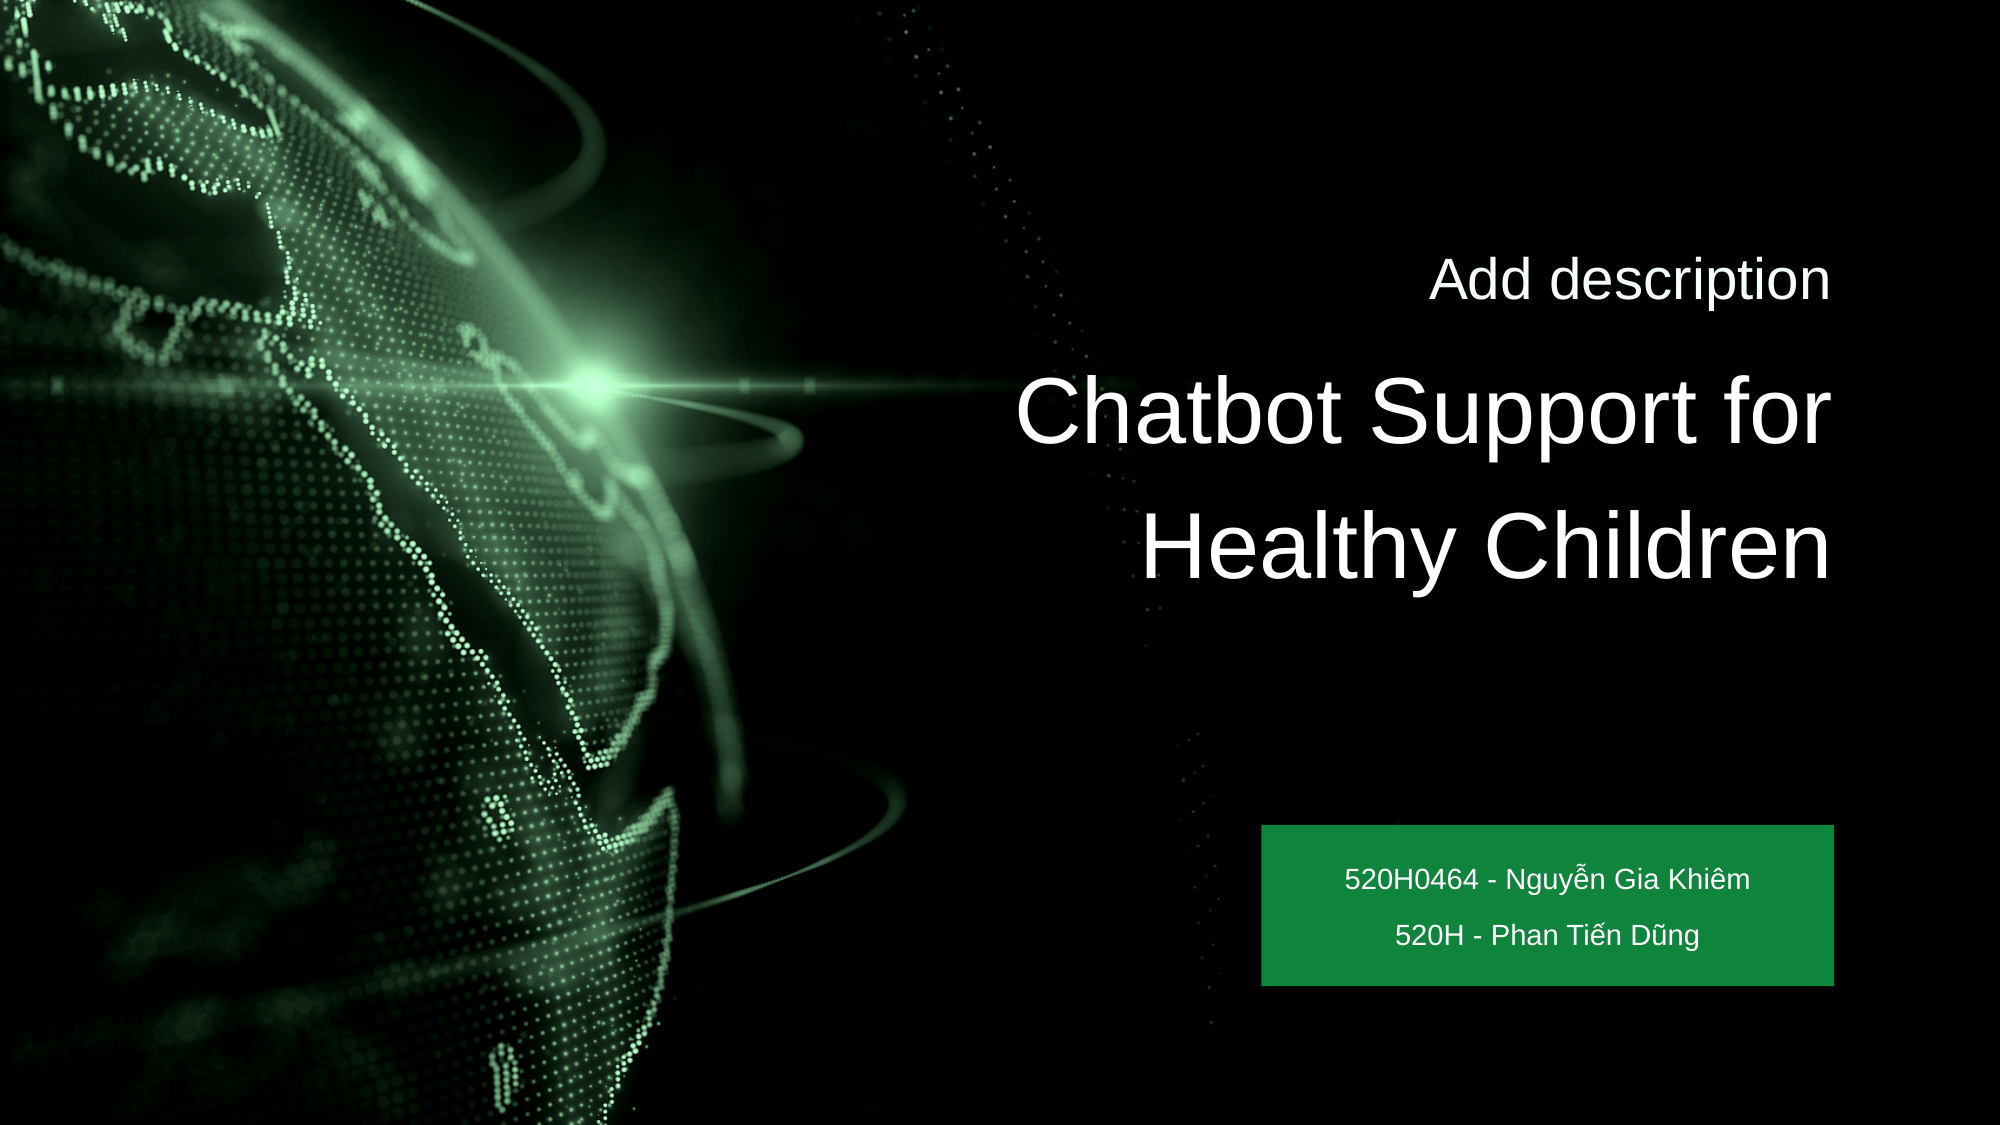

Add description
Chatbot Support for Healthy Children
520H0464 - Nguyễn Gia Khiêm
520H - Phan Tiến Dũng